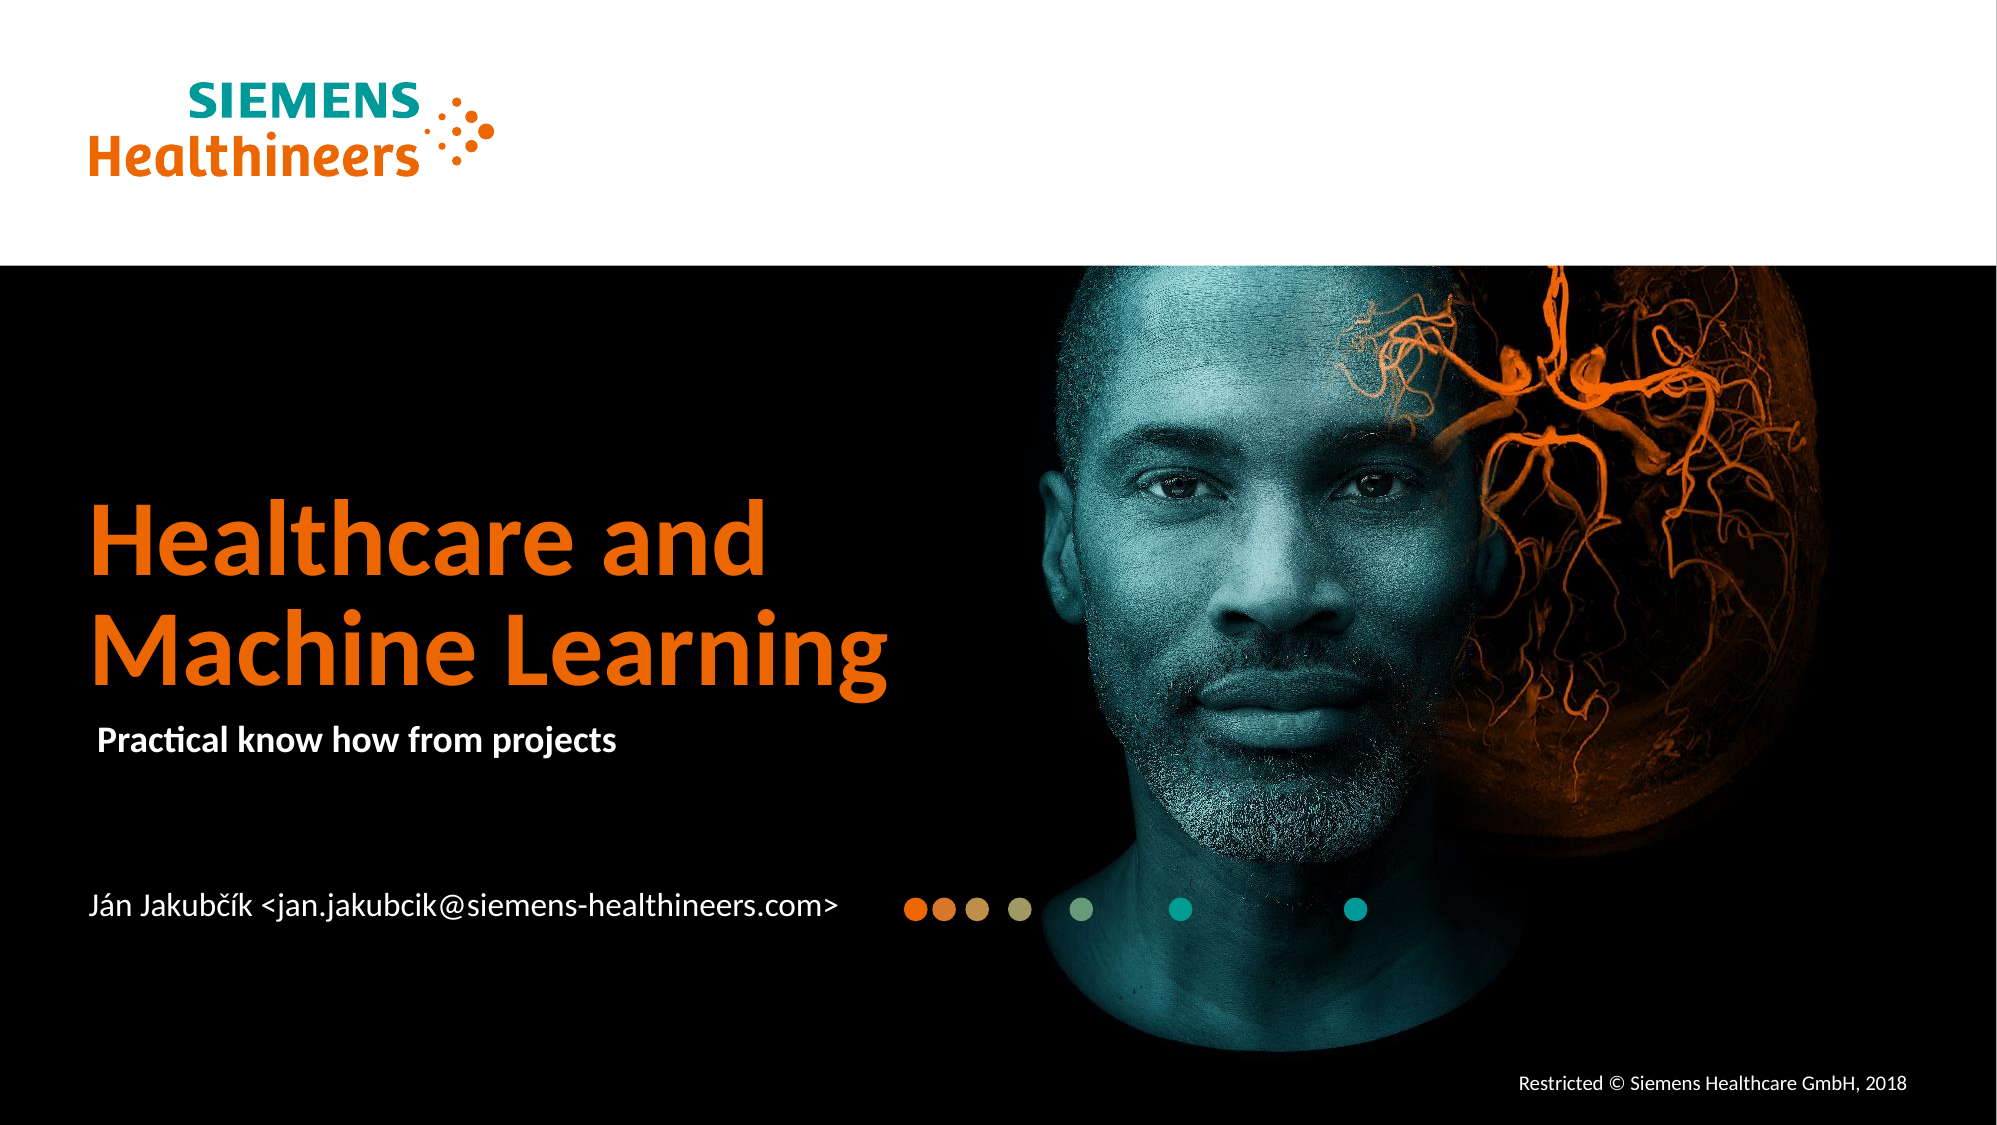

Healthcare and Machine Learning
# Practical know how from projects
Ján Jakubčík <jan.jakubcik@siemens-healthineers.com>